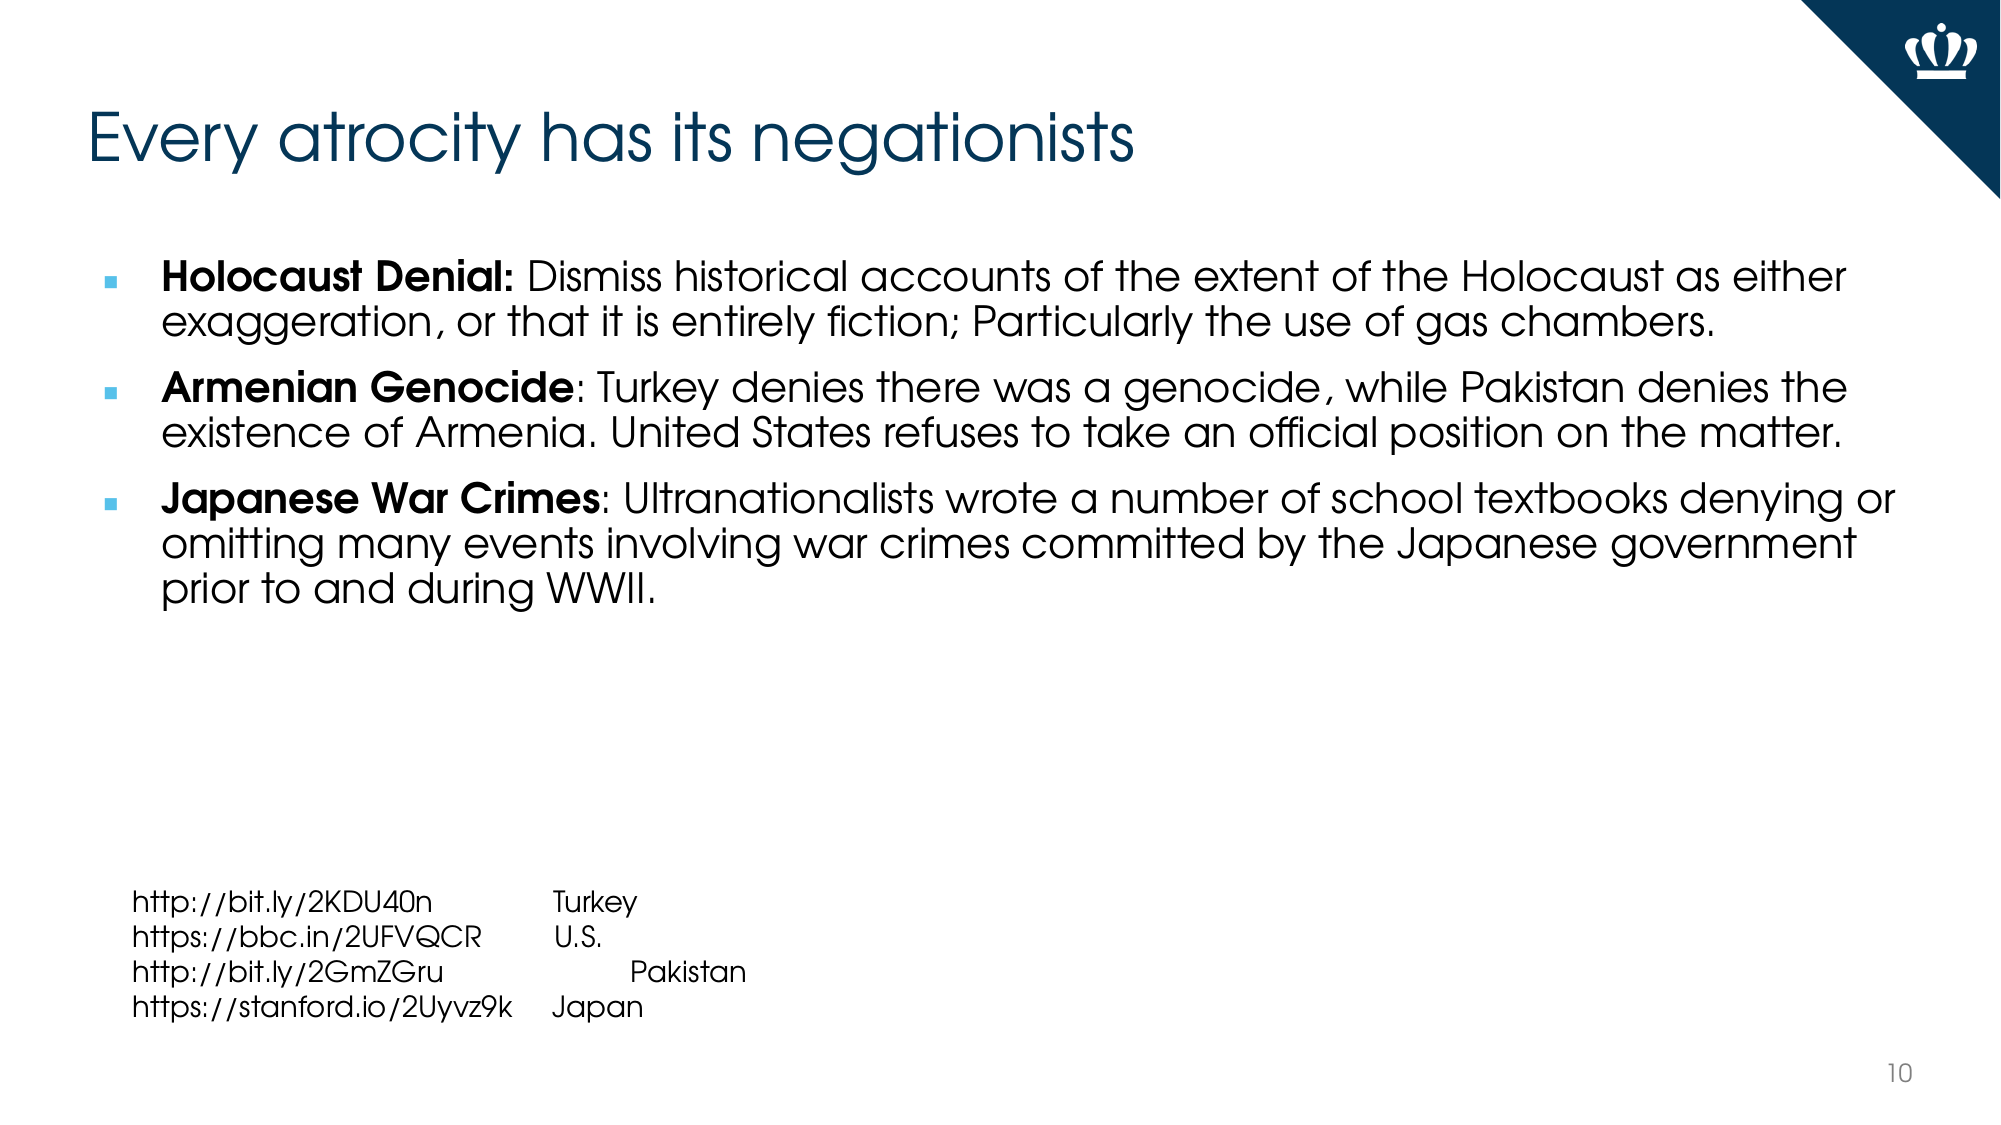

# Every atrocity has its negationists
Holocaust Denial: Dismiss historical accounts of the extent of the Holocaust as either exaggeration, or that it is entirely fiction; Particularly the use of gas chambers.
Armenian Genocide: Turkey denies there was a genocide, while Pakistan denies the existence of Armenia. United States refuses to take an official position on the matter.
Japanese War Crimes: Ultranationalists wrote a number of school textbooks denying or omitting many events involving war crimes committed by the Japanese government prior to and during WWII.

http://bit.ly/2KDU40n               Turkey
https://bbc.in/2UFVQCR         U.S.
http://bit.ly/2GmZGru	      Pakistan
https://stanford.io/2Uyvz9k     Japan

10